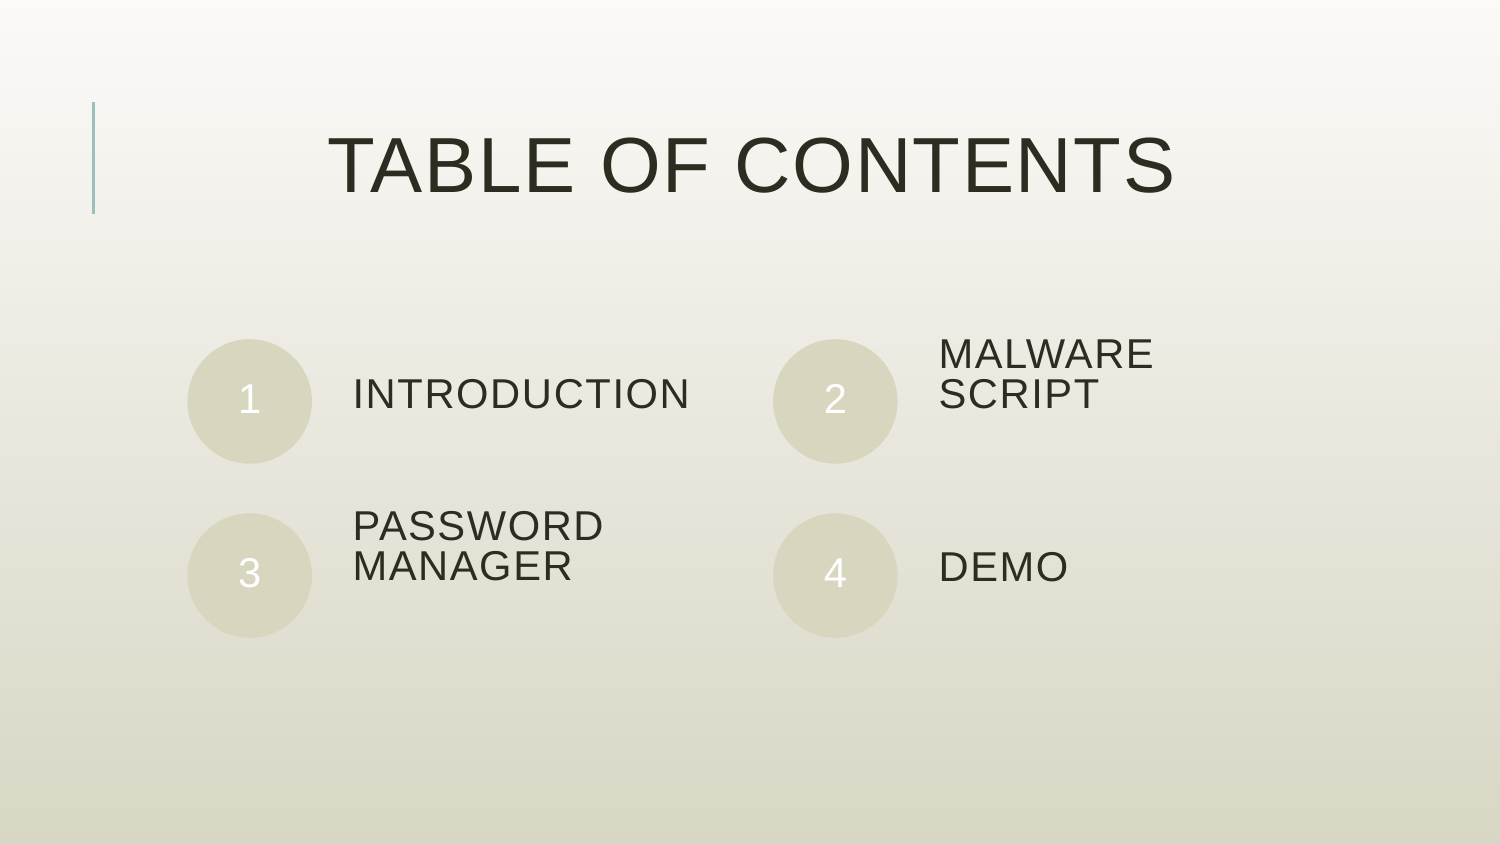

TABLE OF CONTENTS

1
2
# INTRODUCTION
MALWARE SCRIPT

3
4
PASSWORD MANAGER
DEMO